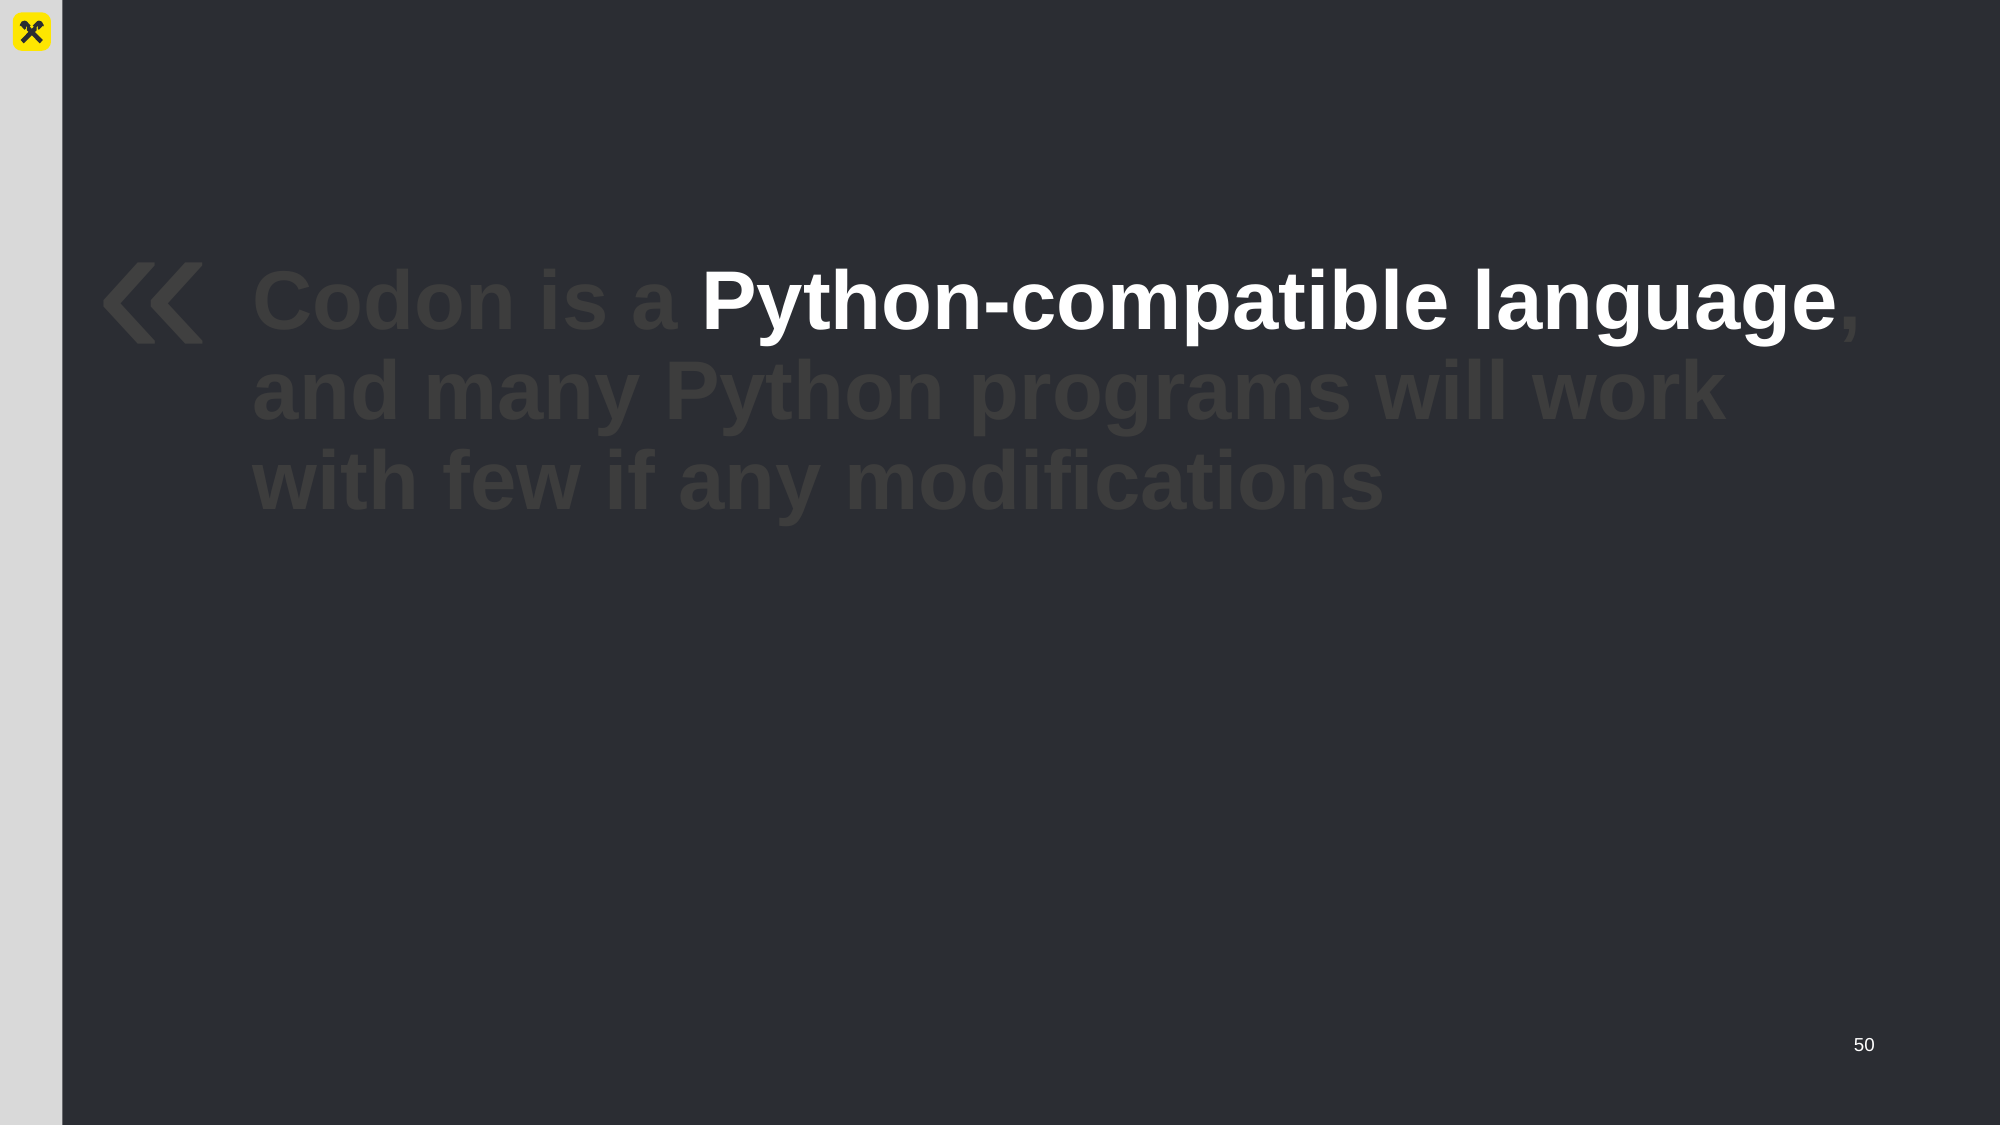

«
# Codon is a Python-compatible language, and many Python programs will work with few if any modifications
50